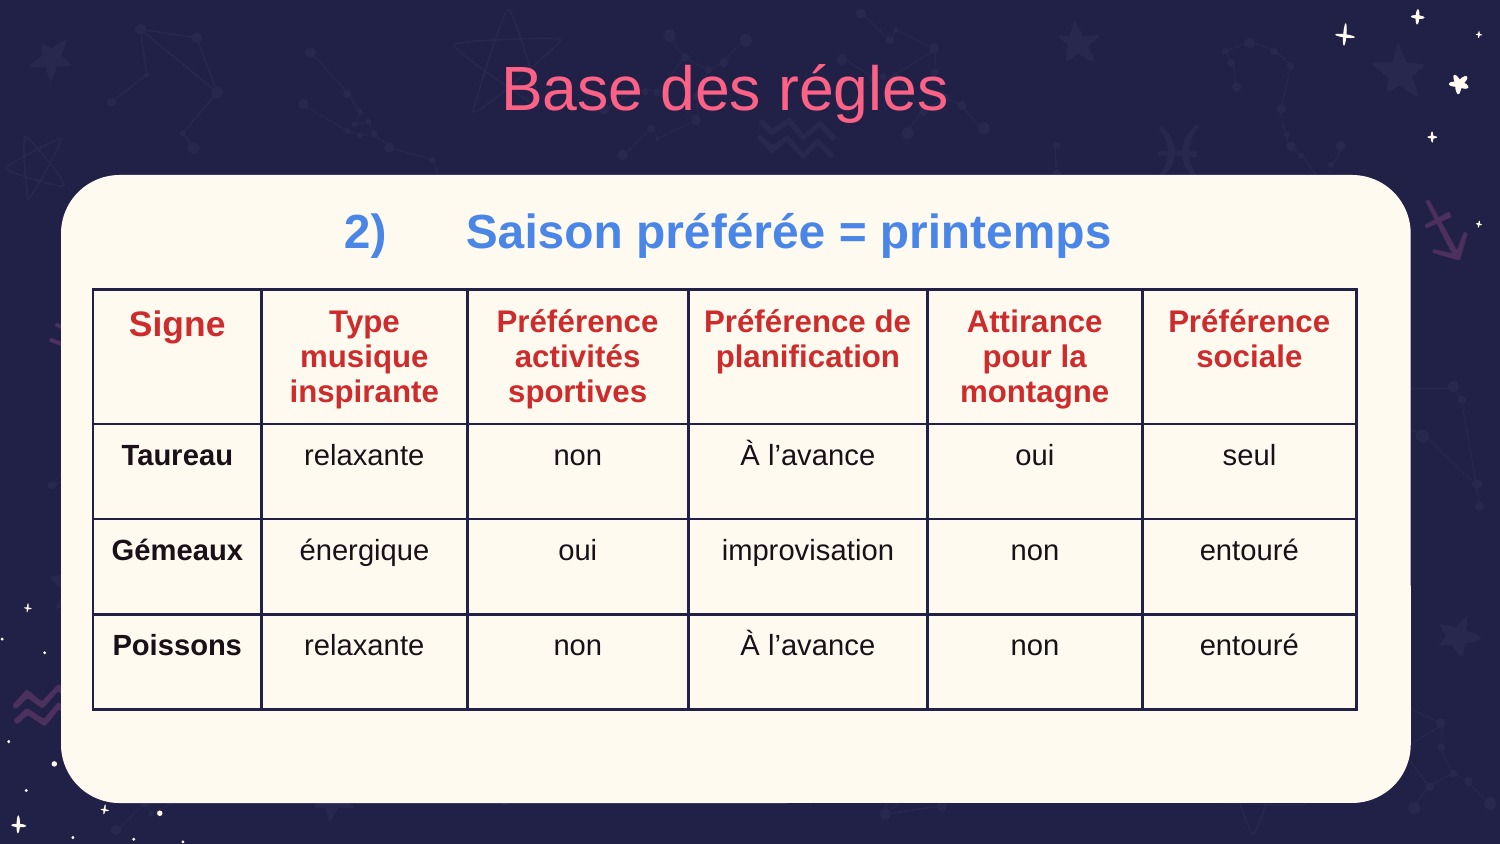

# Base des régles

2)      Saison préférée = printemps
| Signe | Type musique inspirante | Préférence activités sportives | Préférence de planification | Attirance pour la montagne | Préférence sociale |
| --- | --- | --- | --- | --- | --- |
| Taureau | relaxante | non | À l’avance | oui | seul |
| Gémeaux | énergique | oui | improvisation | non | entouré |
| Poissons | relaxante | non | À l’avance | non | entouré |